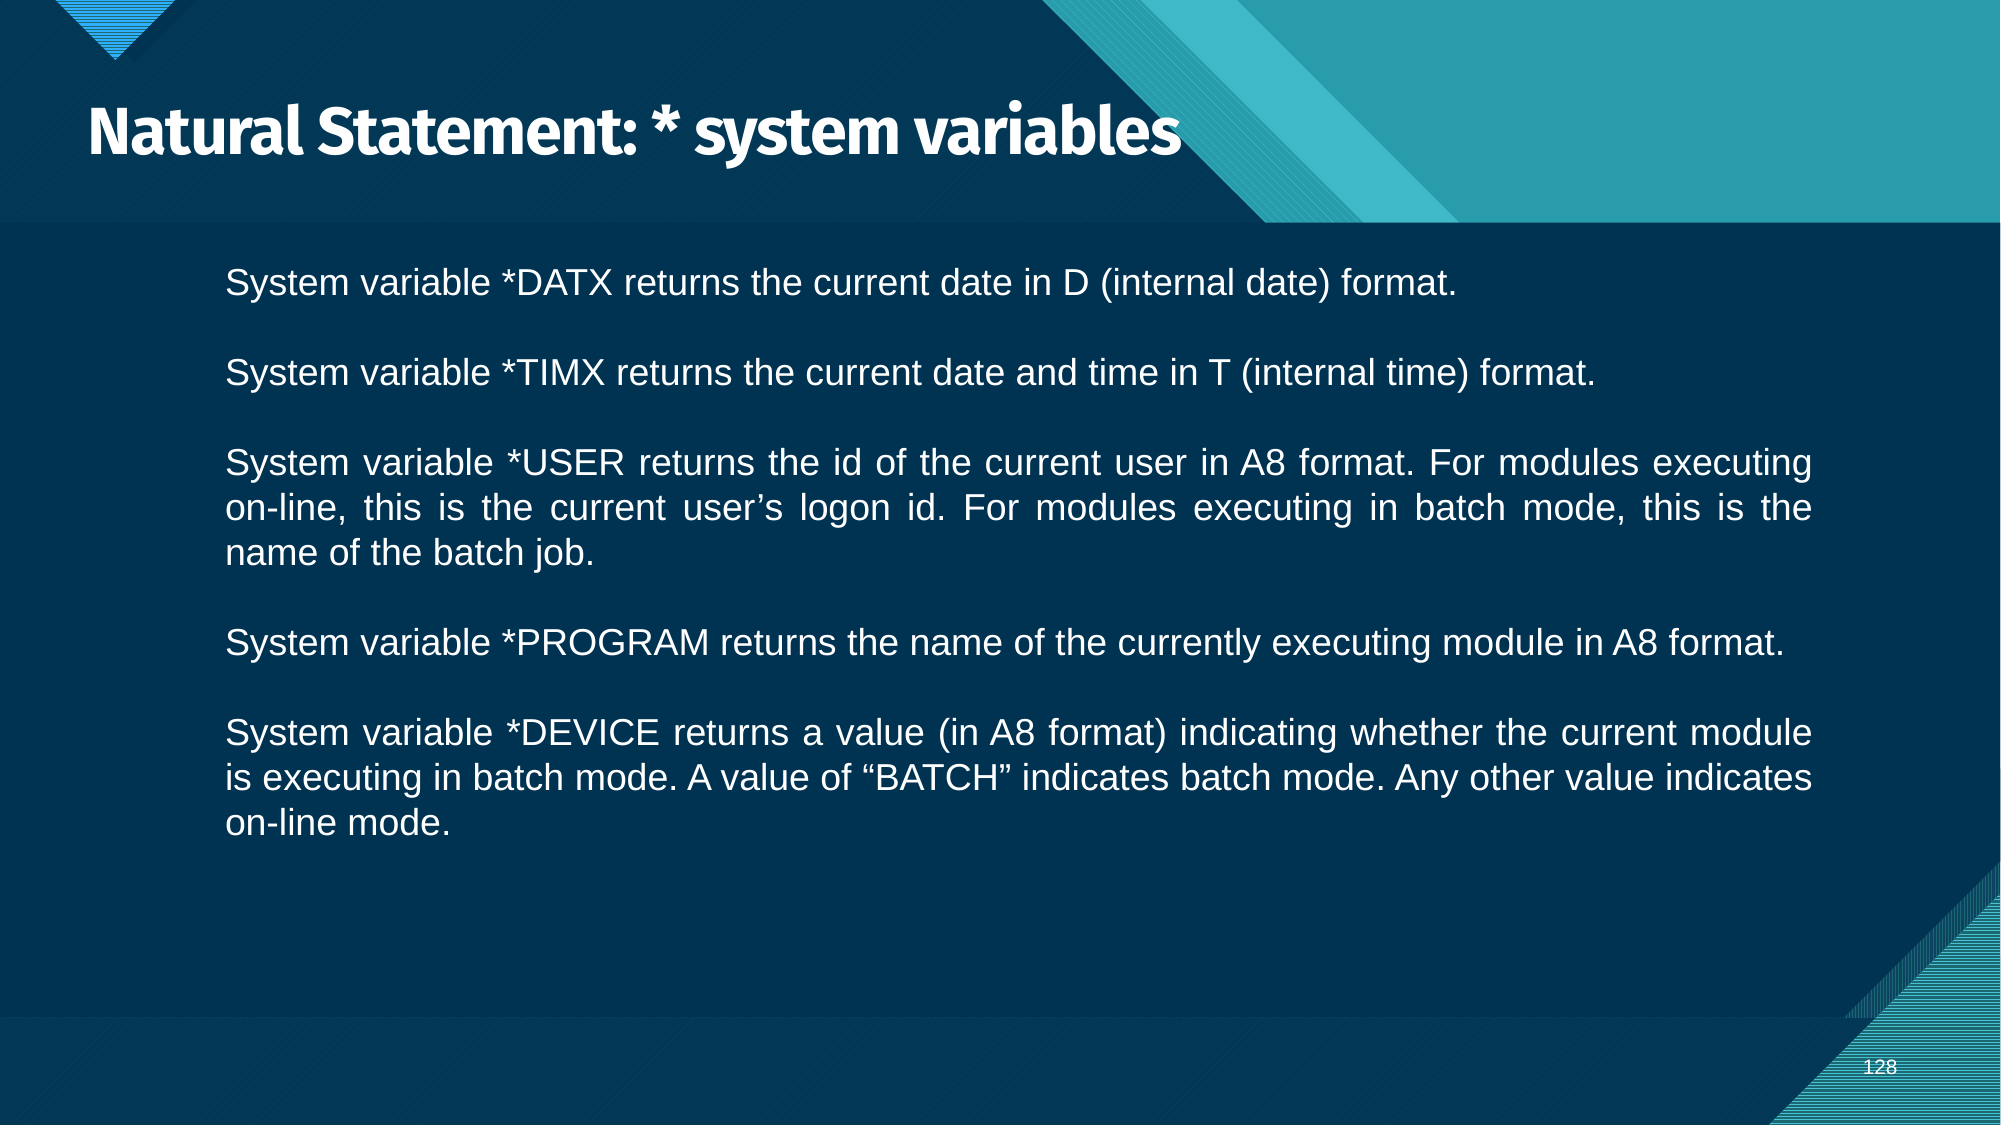

# Natural Statement: * system variables
System variable *DATX returns the current date in D (internal date) format.

System variable *TIMX returns the current date and time in T (internal time) format.

System variable *USER returns the id of the current user in A8 format. For modules executing on-line, this is the current user’s logon id. For modules executing in batch mode, this is the name of the batch job.

System variable *PROGRAM returns the name of the currently executing module in A8 format.

System variable *DEVICE returns a value (in A8 format) indicating whether the current module is executing in batch mode. A value of “BATCH” indicates batch mode. Any other value indicates on-line mode.
128